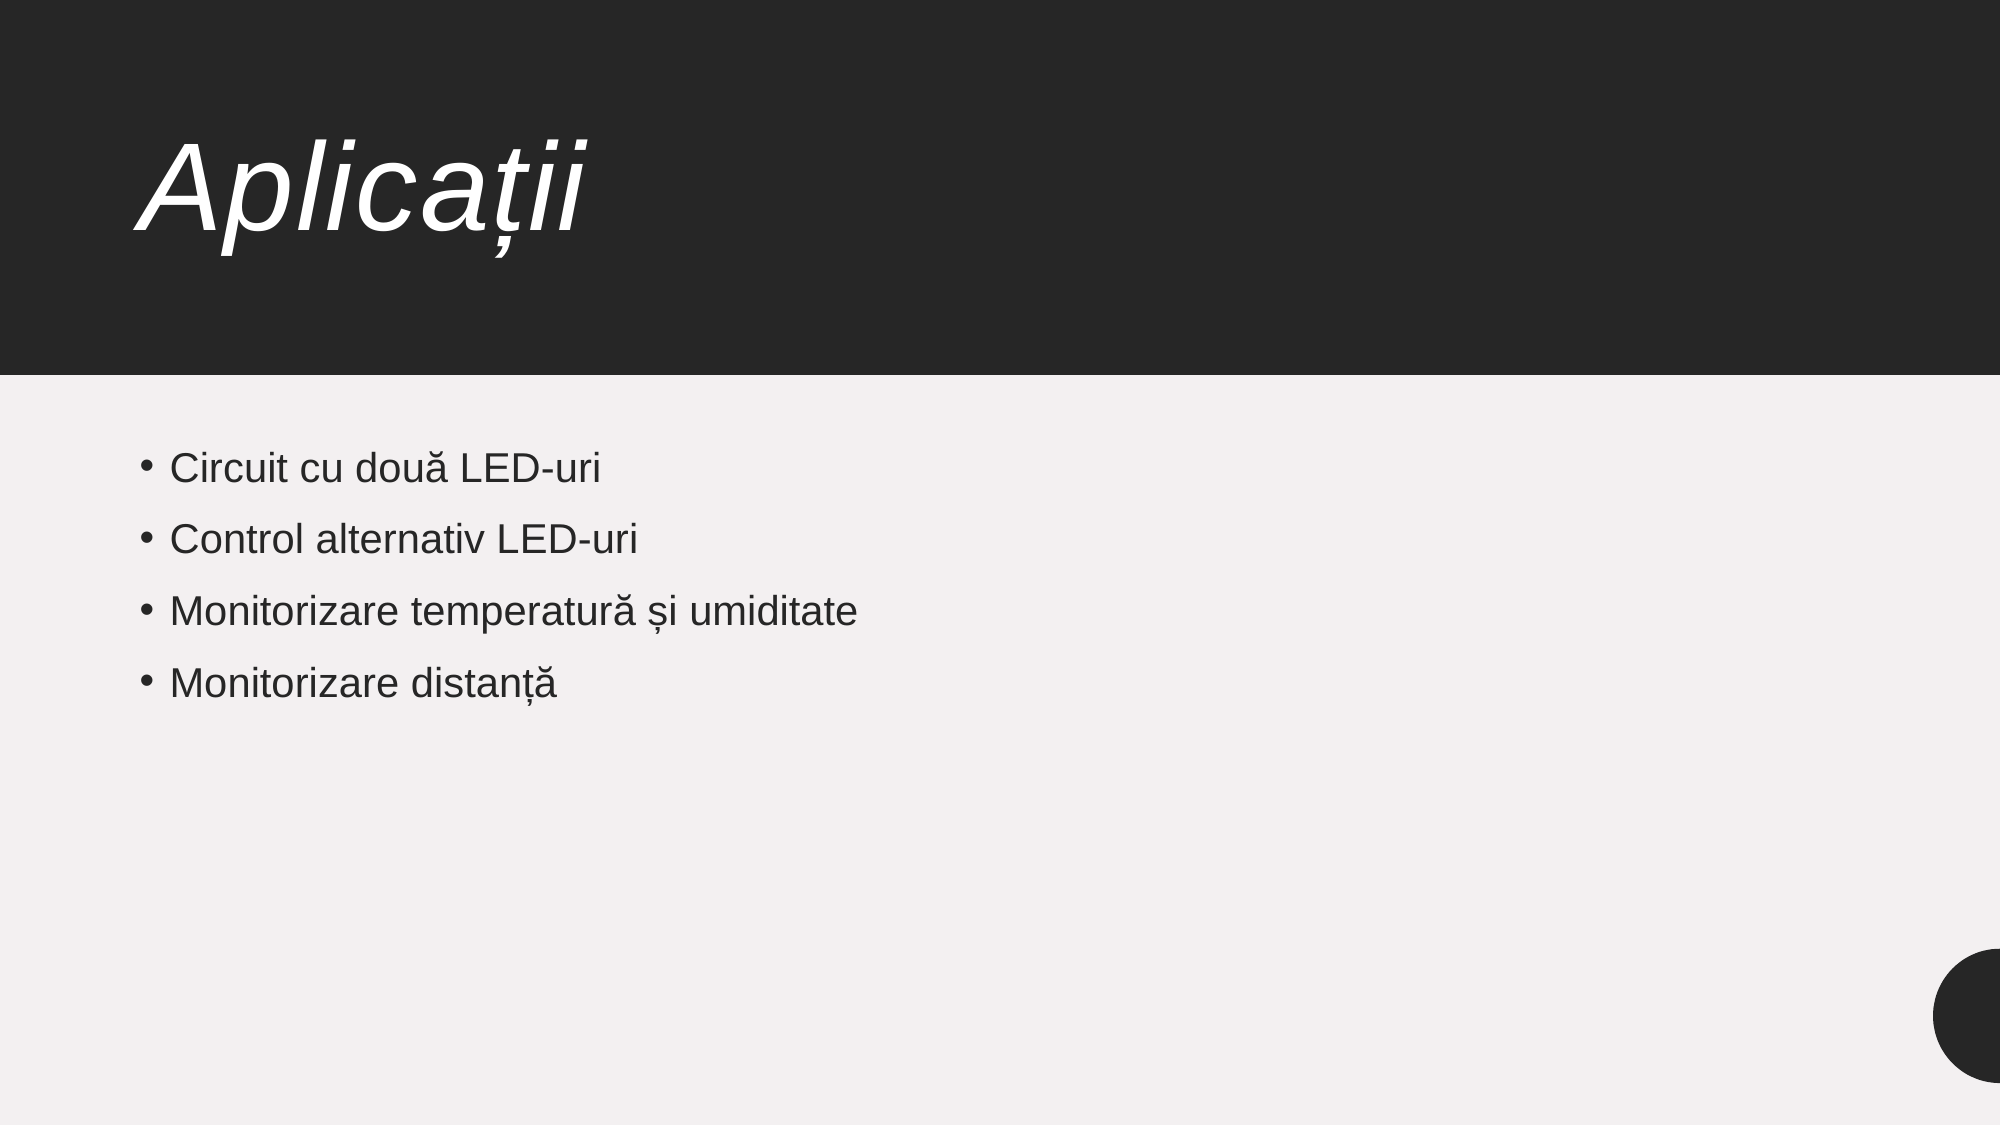

# Aplicații
Circuit cu două LED-uri
Control alternativ LED-uri
Monitorizare temperatură și umiditate
Monitorizare distanță